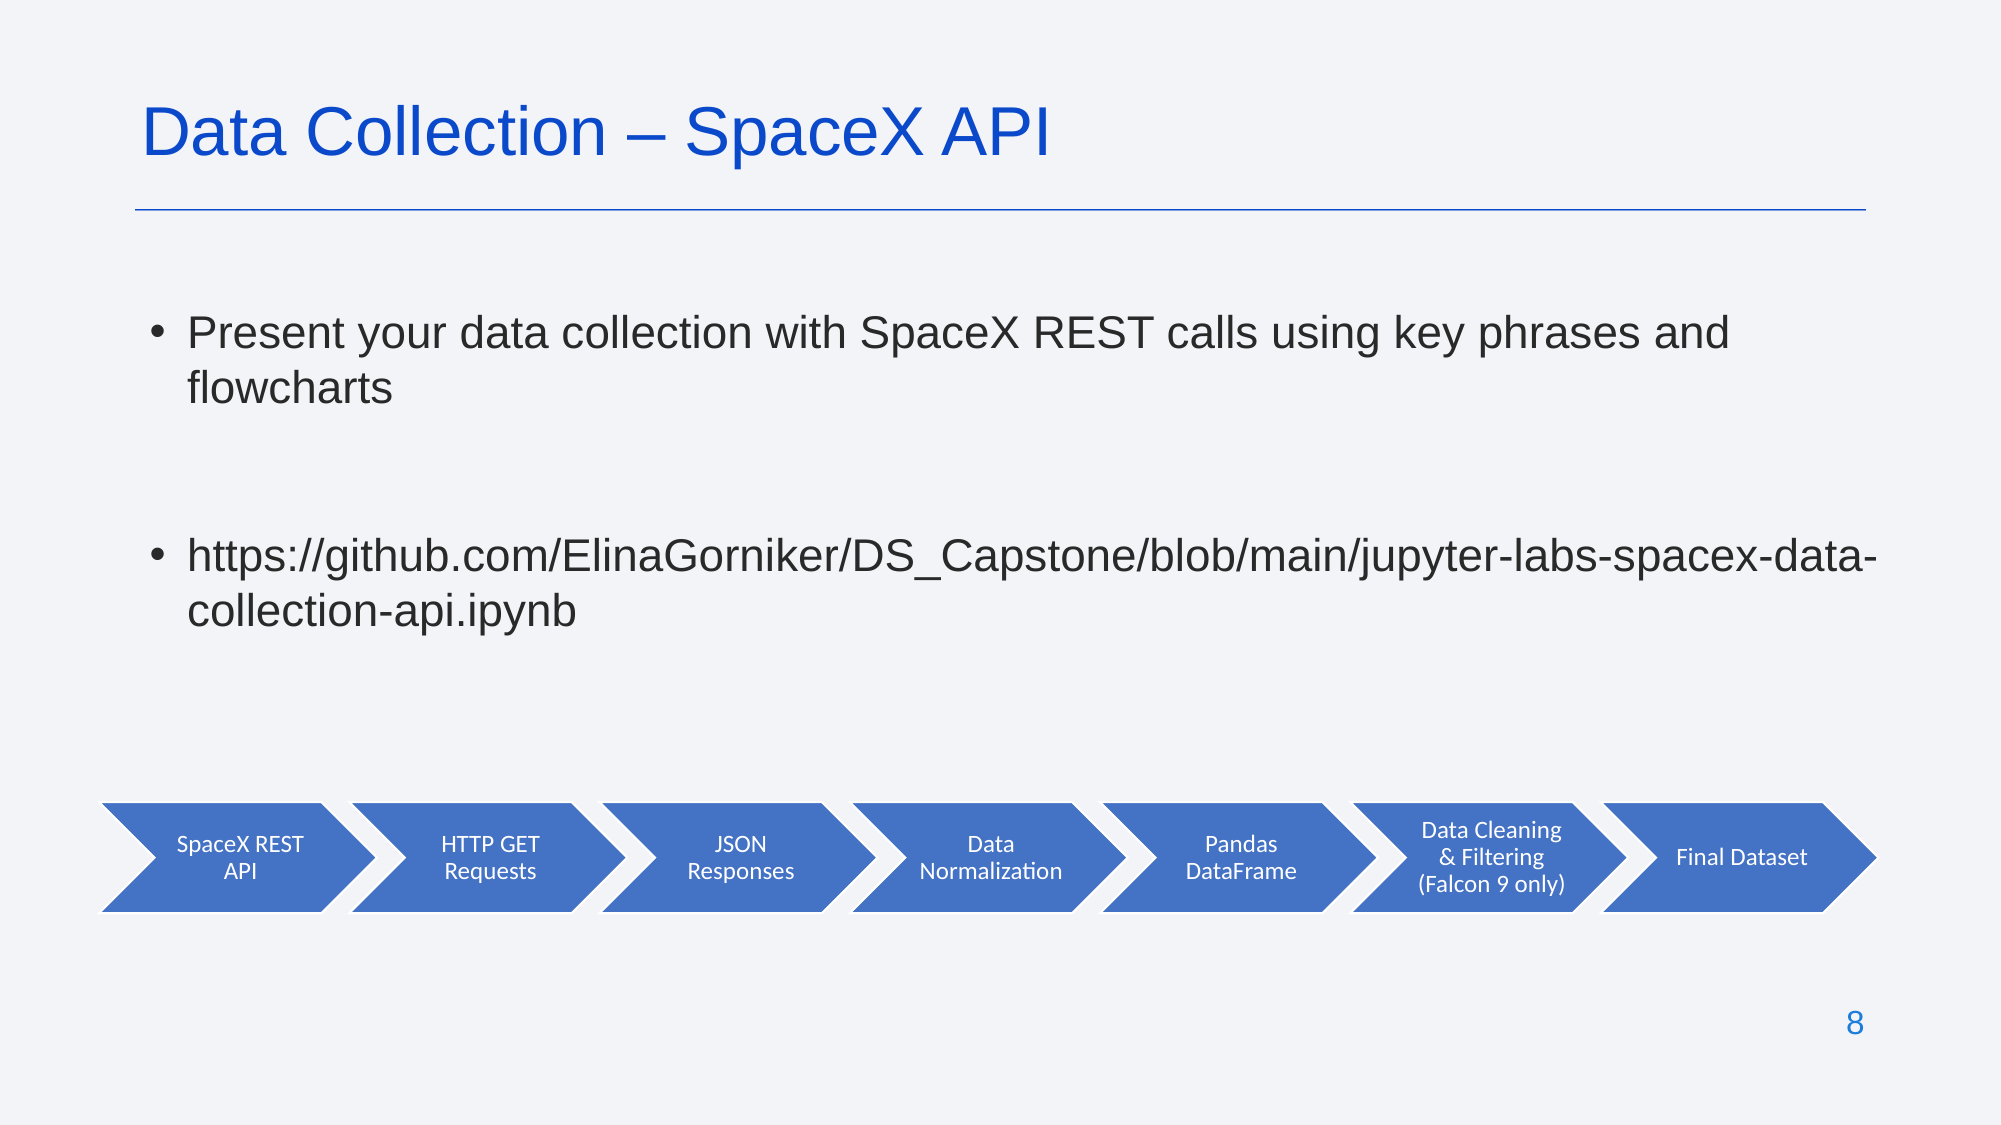

Data Collection – SpaceX API
Present your data collection with SpaceX REST calls using key phrases and flowcharts

https://github.com/ElinaGorniker/DS_Capstone/blob/main/jupyter-labs-spacex-data-collection-api.ipynb

SpaceX REST API
HTTP GET Requests
JSON Responses
Data Normalization
Pandas DataFrame
Data Cleaning & Filtering (Falcon 9 only)
Final Dataset
8